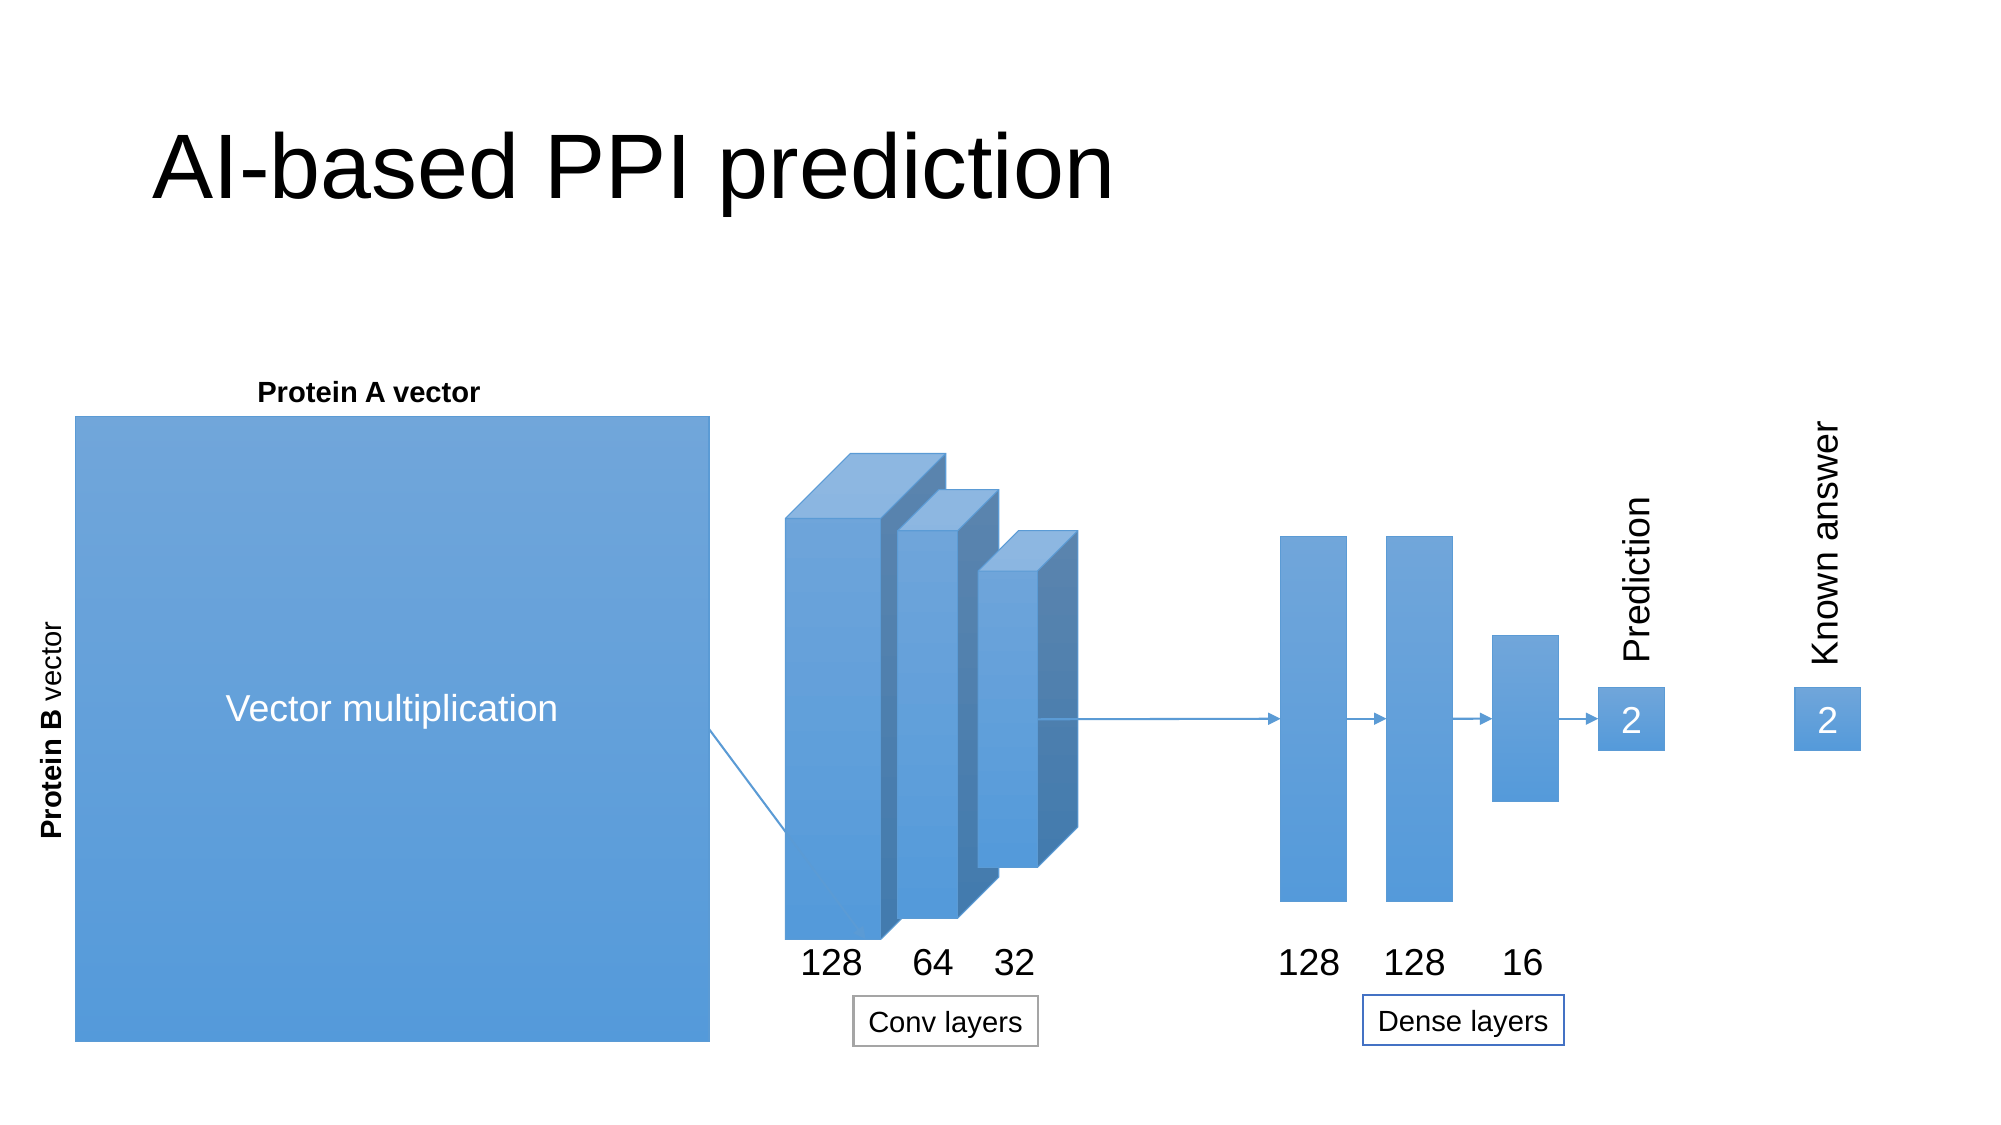

# AI-based PPI prediction
Protein A vector
Vector multiplication

Protein B vector

Known answer

Prediction

2
2
128
64
32
128
128
16
Dense layers
Conv layers